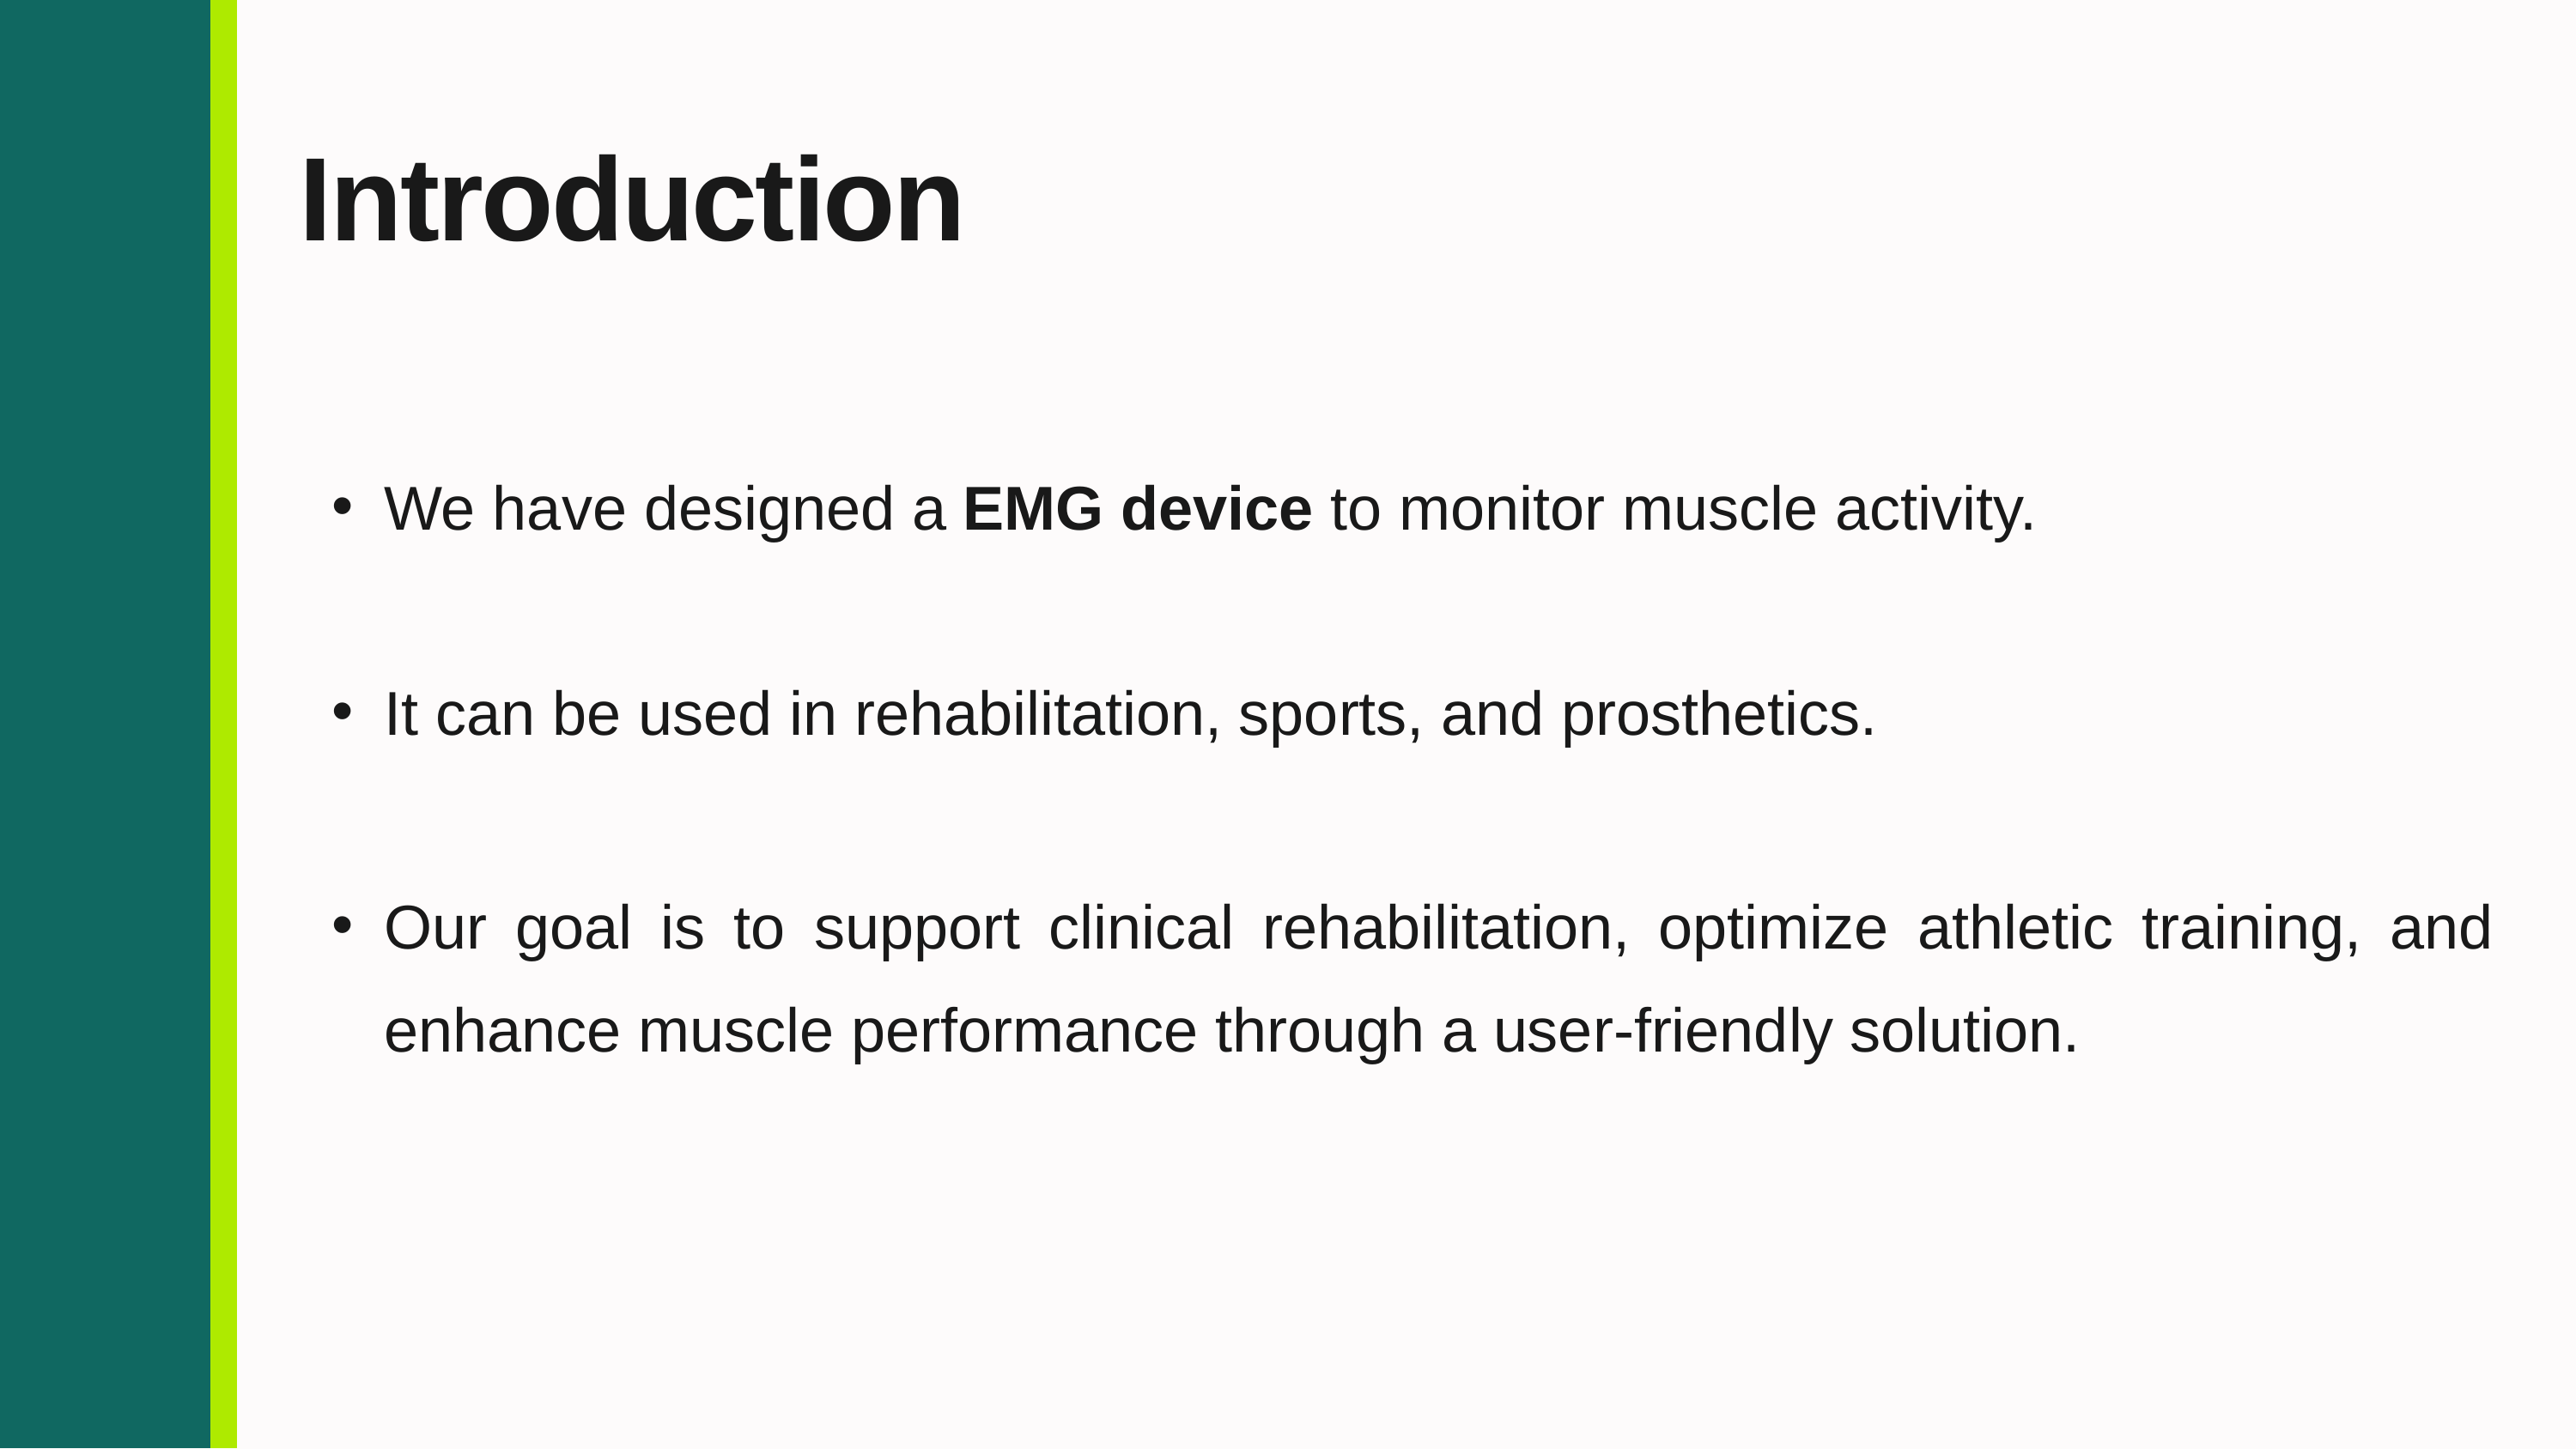

Introduction

We have designed a EMG device to monitor muscle activity.

It can be used in rehabilitation, sports, and prosthetics.

Our goal is to support clinical rehabilitation, optimize athletic training, and enhance muscle performance through a user-friendly solution.